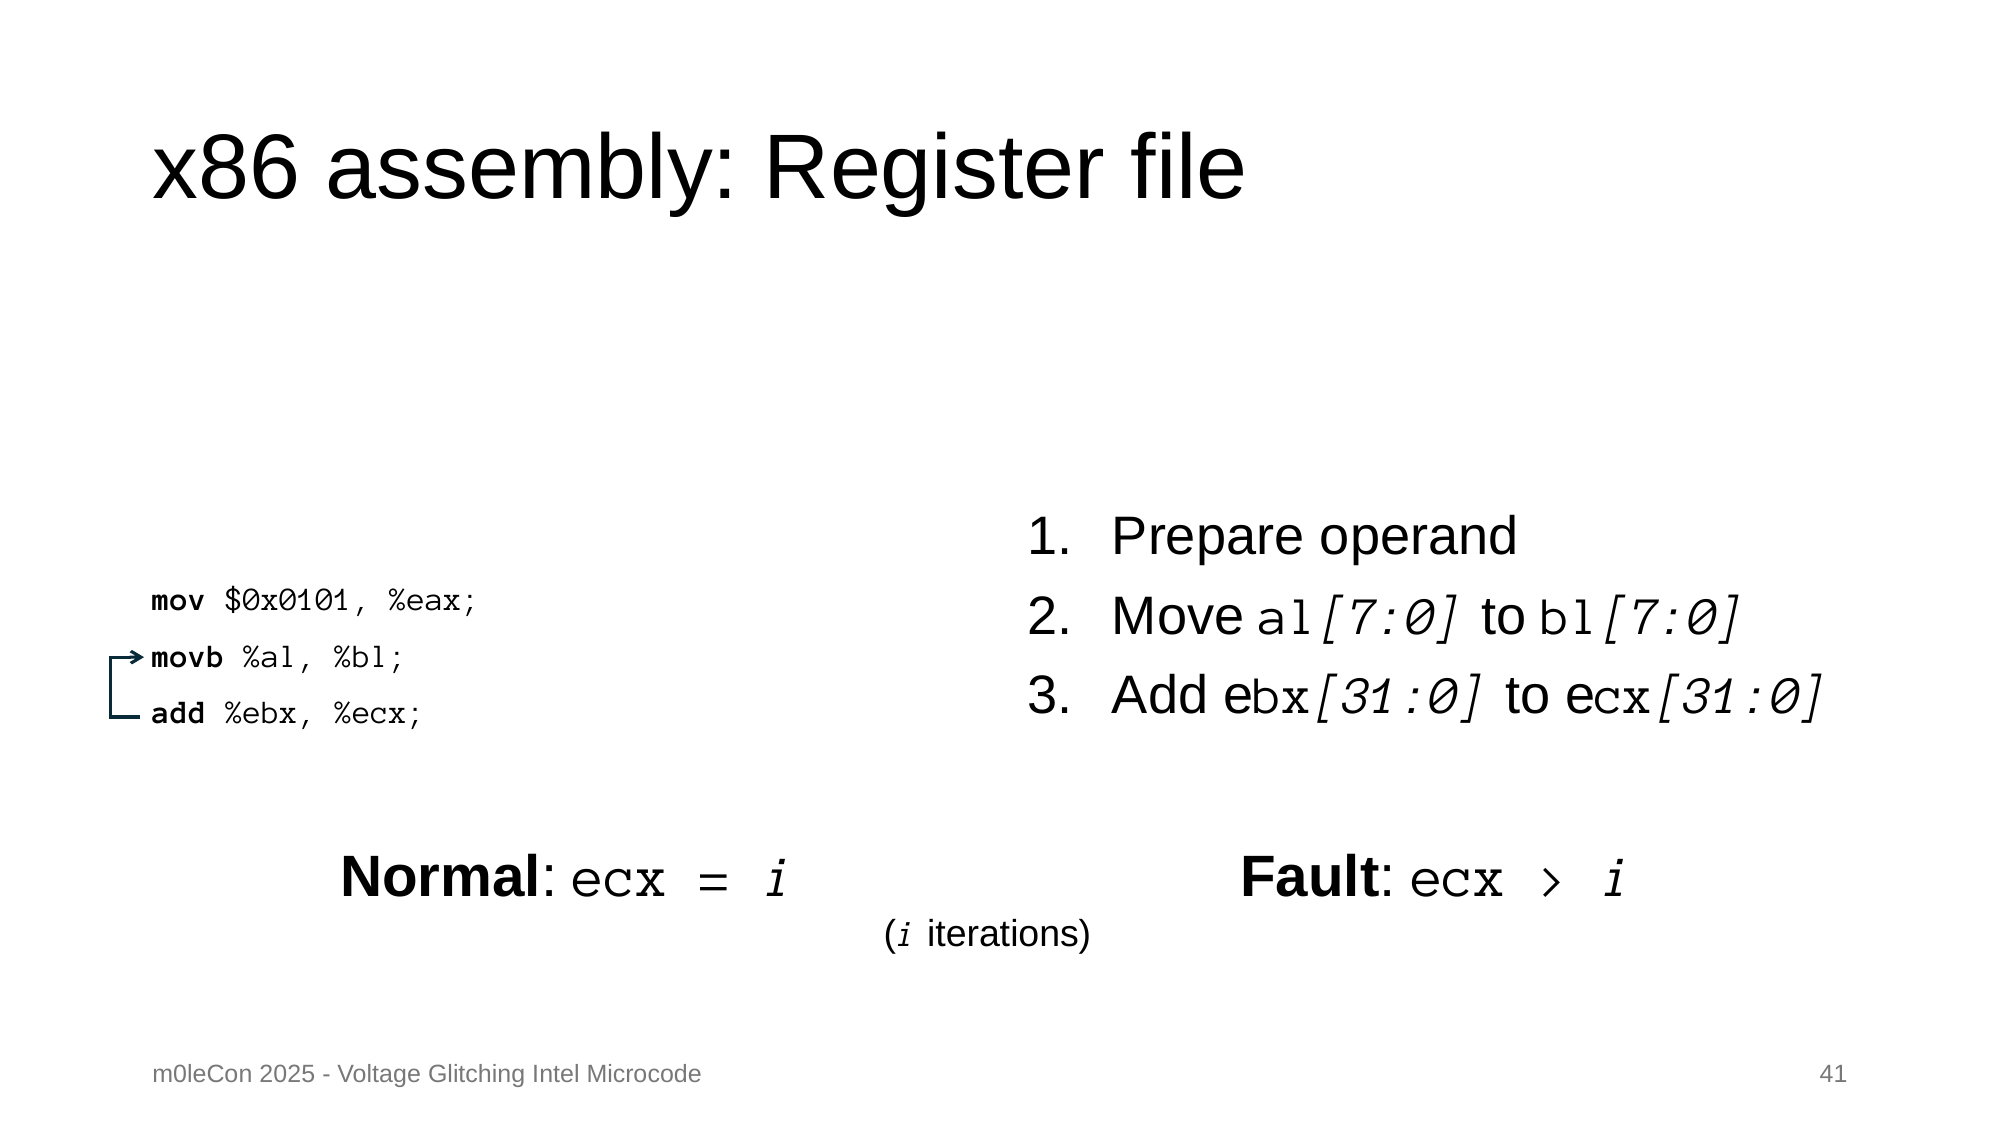

# x86 assembly: Register file
mov $0x0101, %eax;
movb %al, %bl;
add %ebx, %ecx;
Prepare operand
Move al[7:0] to bl[7:0]
Add ebx[31:0] to ecx[31:0]

Normal: ecx = i			Fault: ecx > i
(i iterations)
m0leCon 2025 - Voltage Glitching Intel Microcode
41